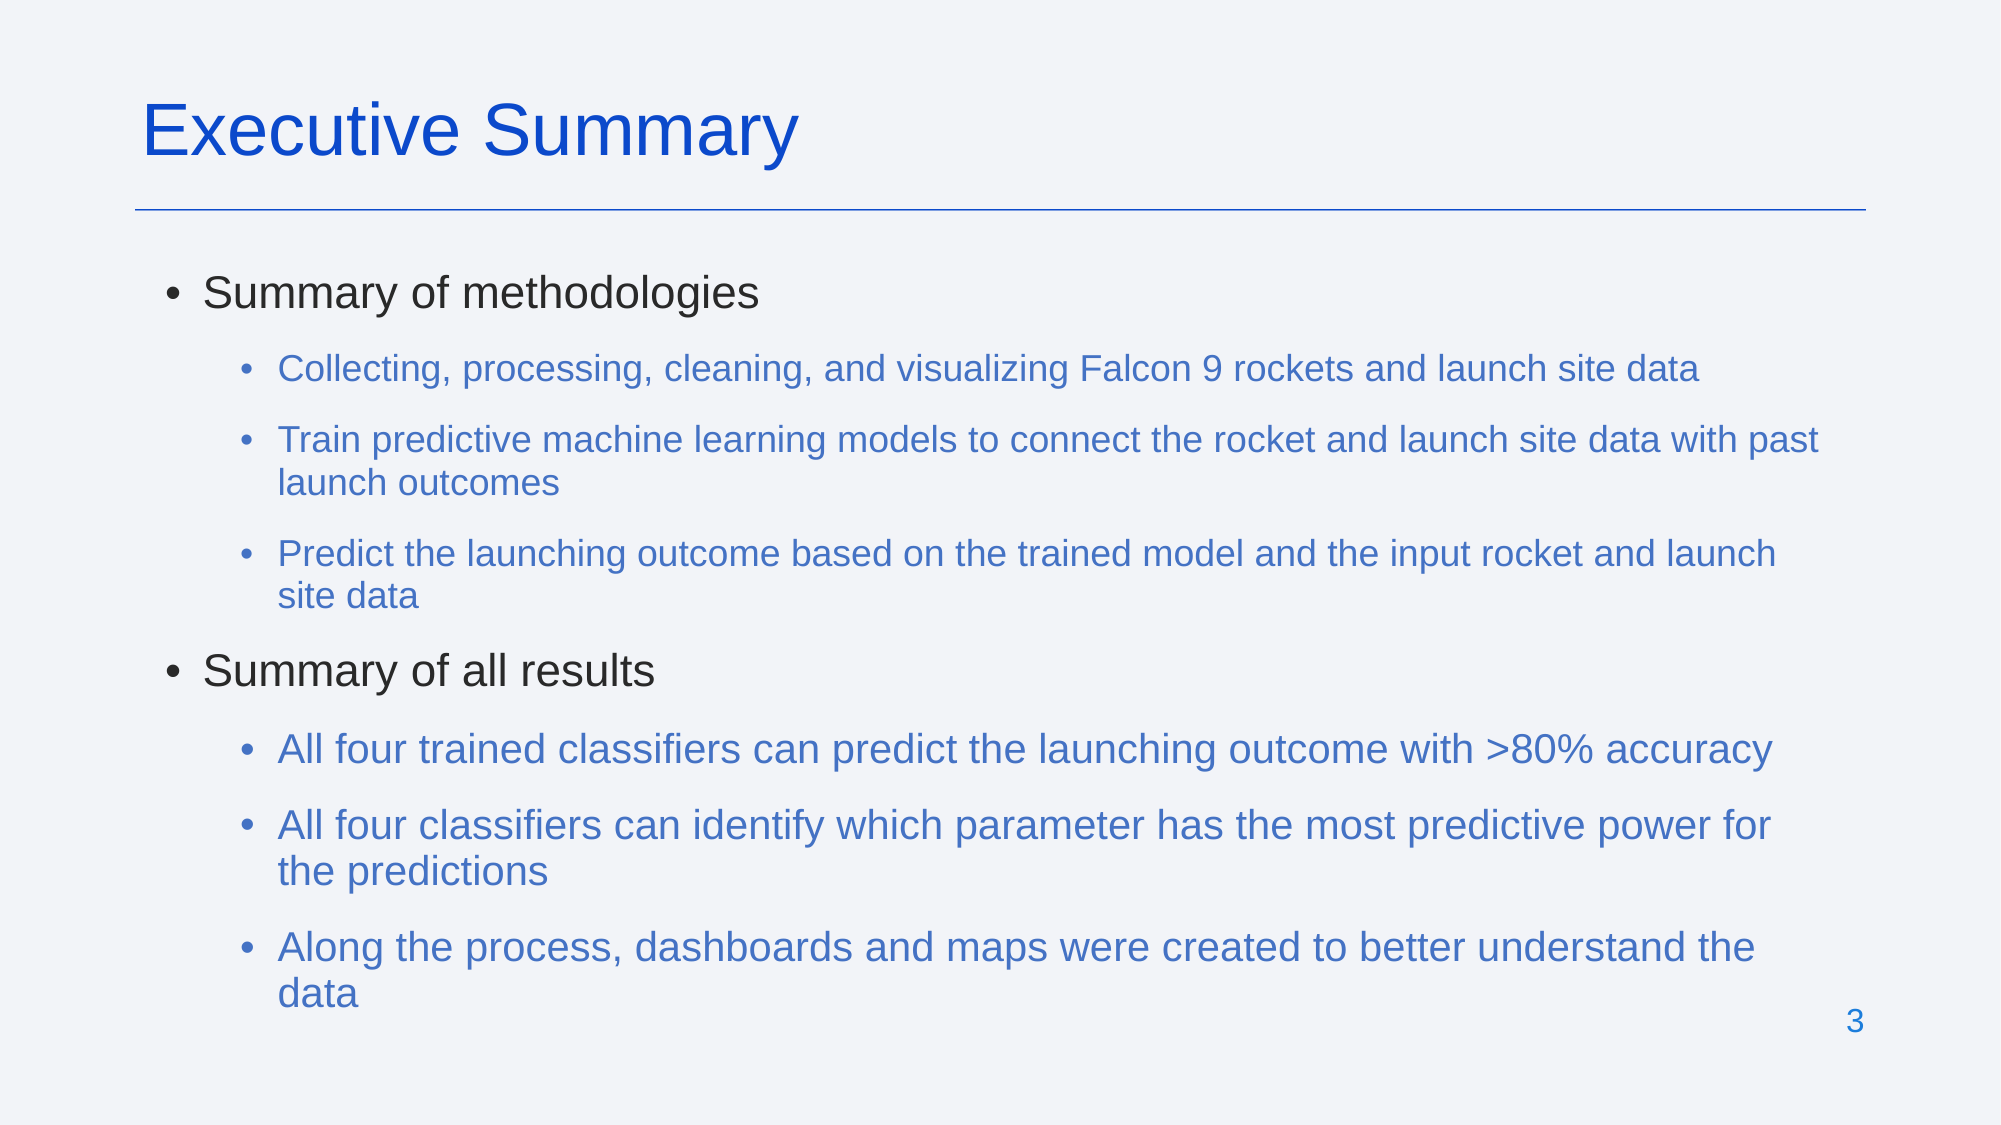

Executive Summary
Summary of methodologies
Collecting, processing, cleaning, and visualizing Falcon 9 rockets and launch site data
Train predictive machine learning models to connect the rocket and launch site data with past launch outcomes
Predict the launching outcome based on the trained model and the input rocket and launch site data
Summary of all results
All four trained classifiers can predict the launching outcome with >80% accuracy
All four classifiers can identify which parameter has the most predictive power for the predictions
Along the process, dashboards and maps were created to better understand the data
3